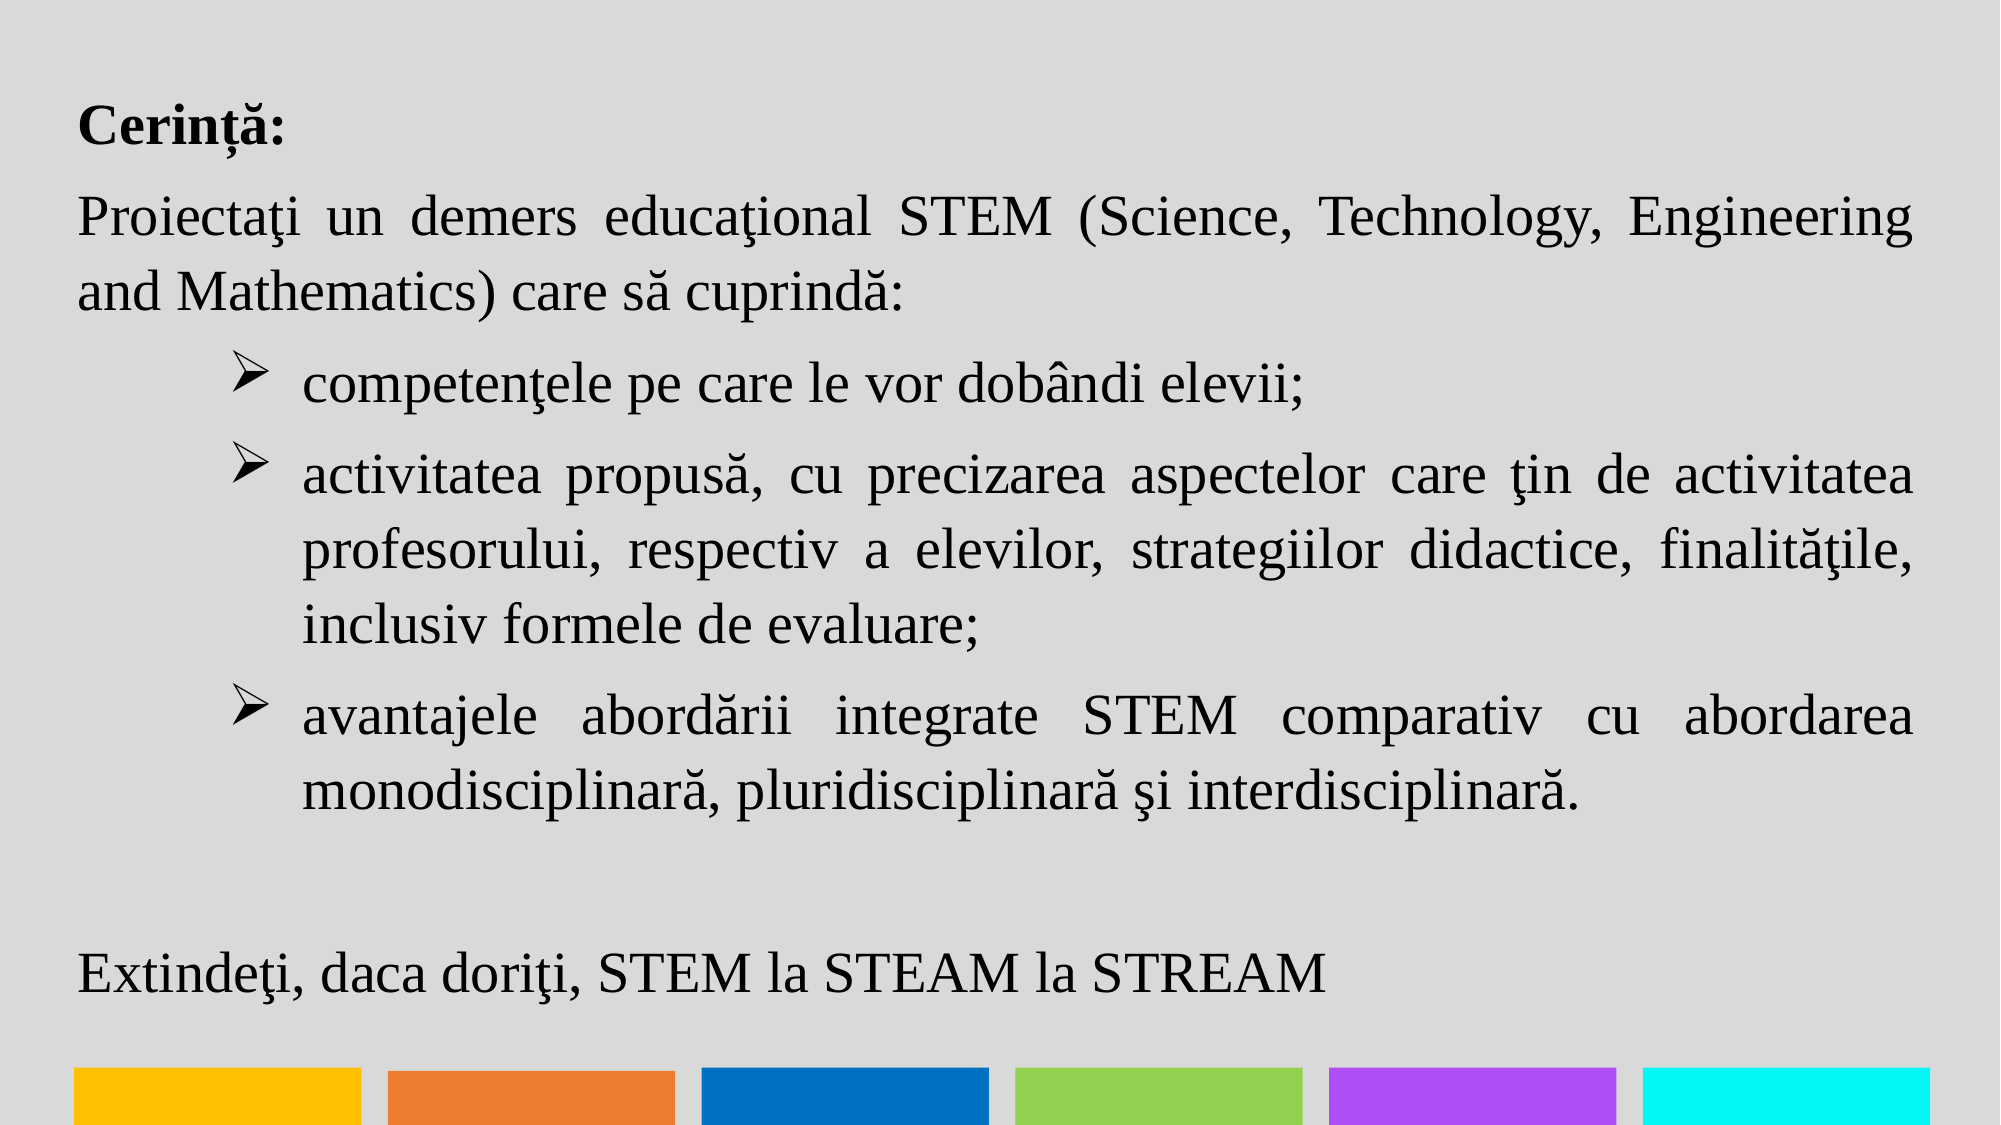

Cerință:
Proiectaţi un demers educaţional STEM (Science, Technology, Engineering and Mathematics) care să cuprindă:
competenţele pe care le vor dobândi elevii;
activitatea propusă, cu precizarea aspectelor care ţin de activitatea profesorului, respectiv a elevilor, strategiilor didactice, finalităţile, inclusiv formele de evaluare;
avantajele abordării integrate STEM comparativ cu abordarea monodisciplinară, pluridisciplinară şi interdisciplinară.

Extindeţi, daca doriţi, STEM la STEAM la STREAM